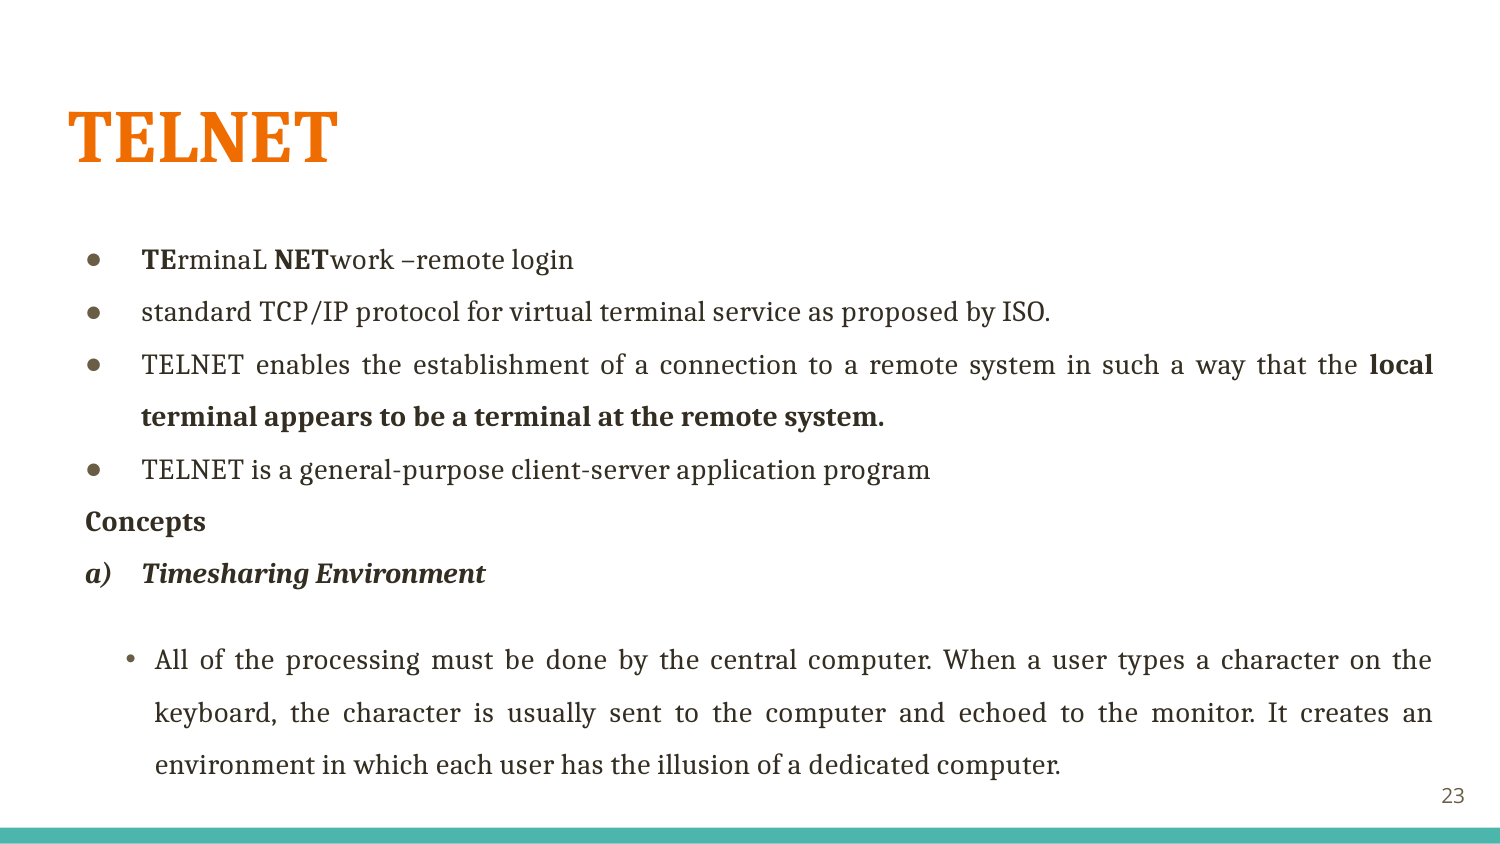

# TELNET
TErminaL NETwork –remote login
standard TCP/IP protocol for virtual terminal service as proposed by ISO.
TELNET enables the establishment of a connection to a remote system in such a way that the local terminal appears to be a terminal at the remote system.
TELNET is a general-purpose client-server application program
Concepts
Timesharing Environment
All of the processing must be done by the central computer. When a user types a character on the keyboard, the character is usually sent to the computer and echoed to the monitor. It creates an environment in which each user has the illusion of a dedicated computer.
23